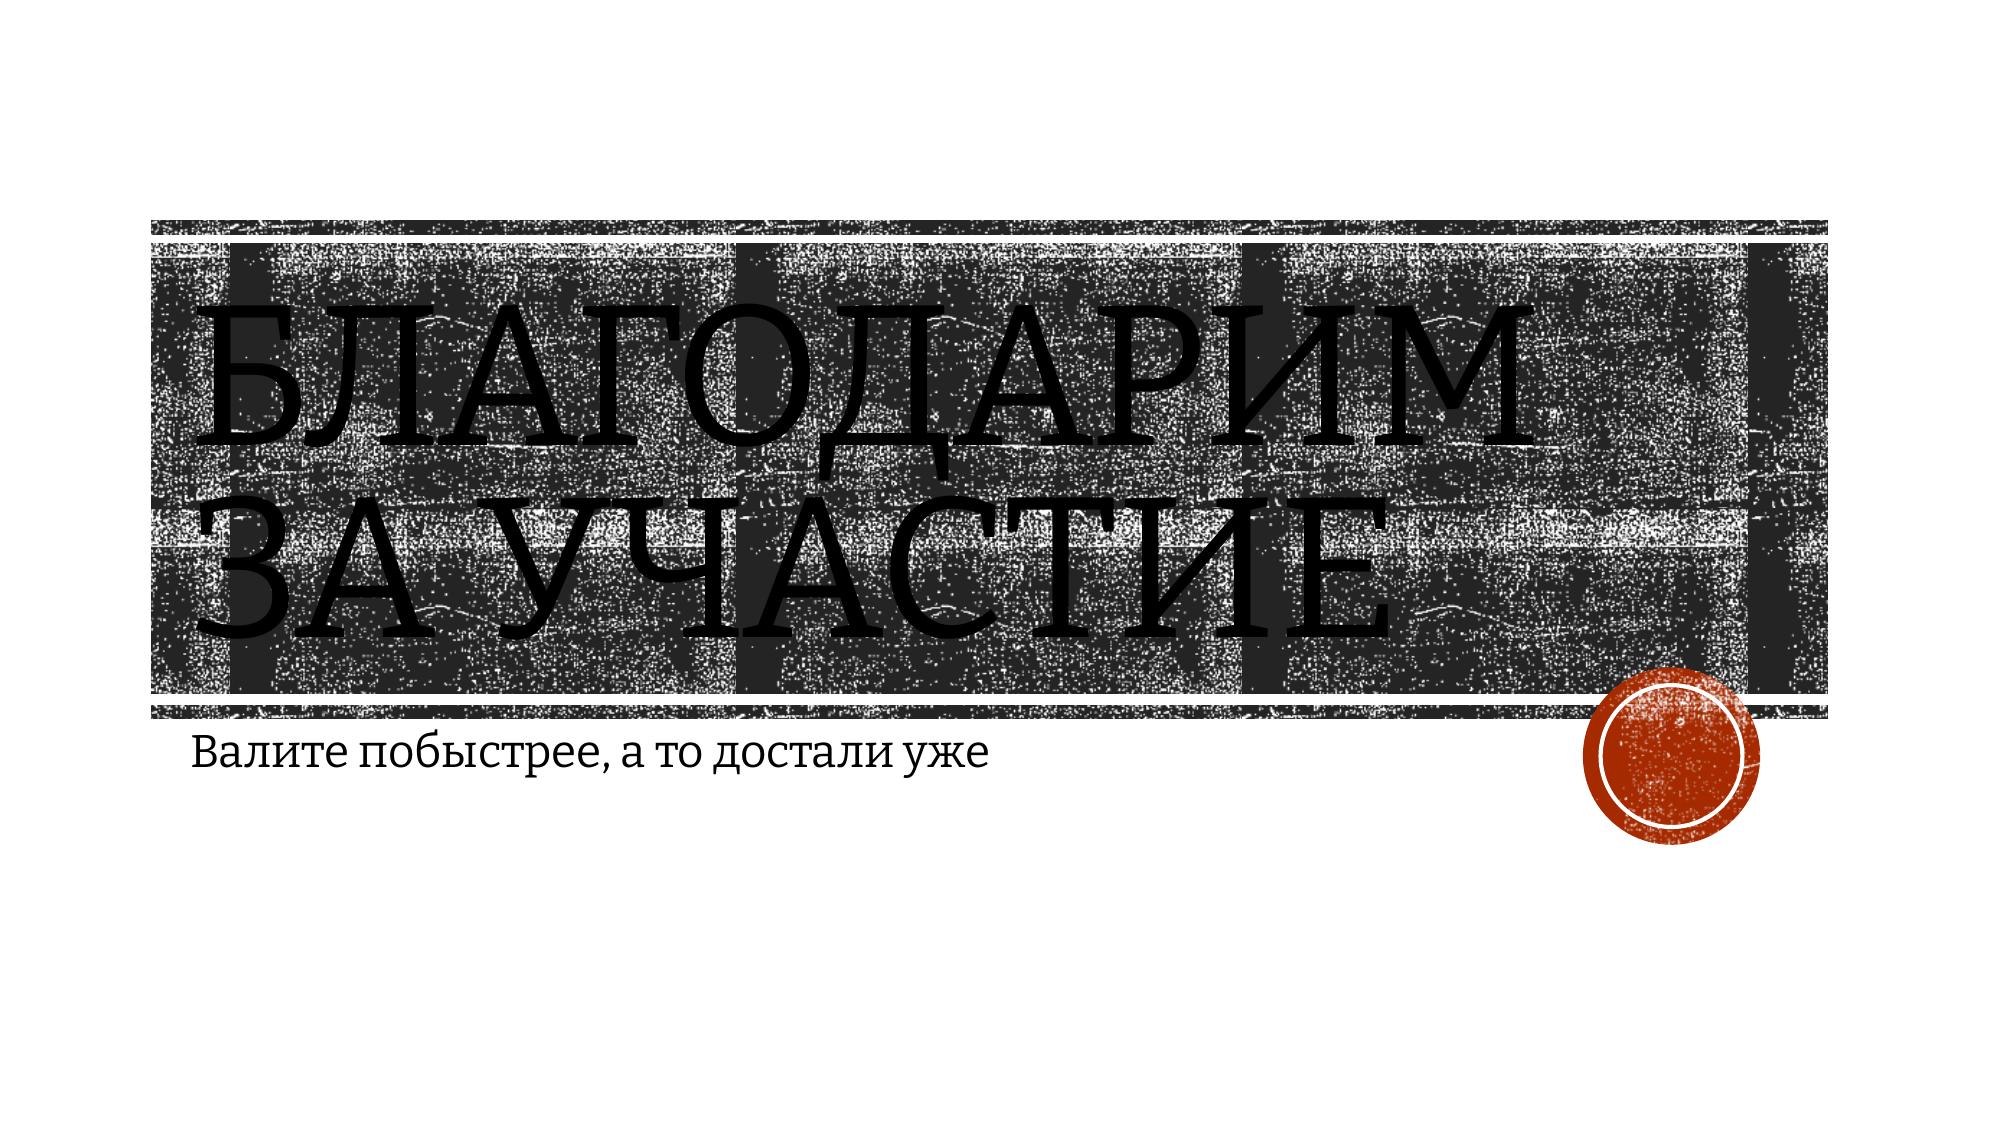

# Благодарим за участие
Валите побыстрее, а то достали уже